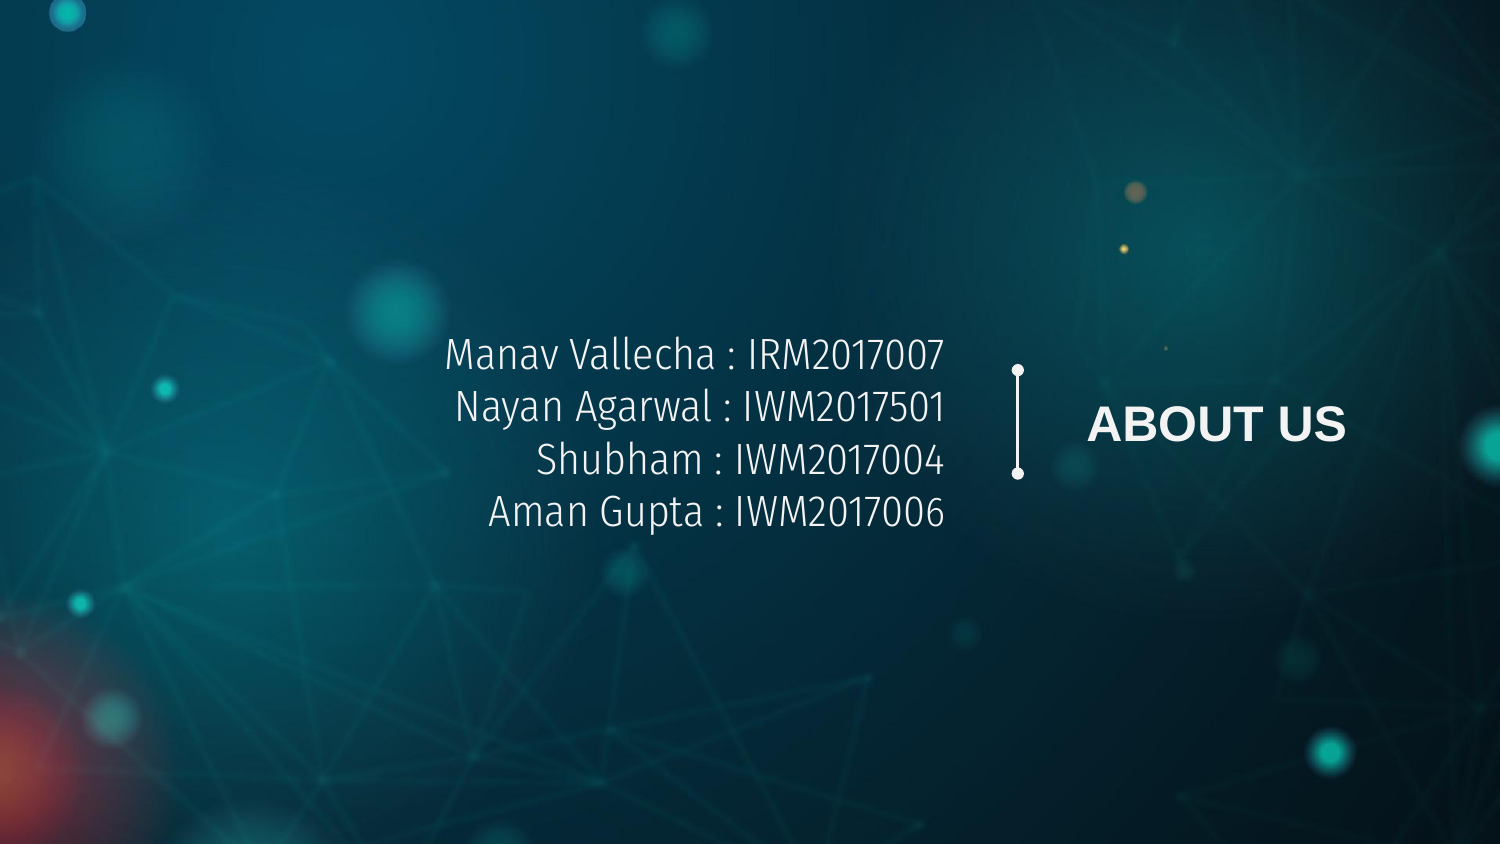

Manav Vallecha : IRM2017007
Nayan Agarwal : IWM2017501
Shubham : IWM2017004
Aman Gupta : IWM2017006

# ABOUT US